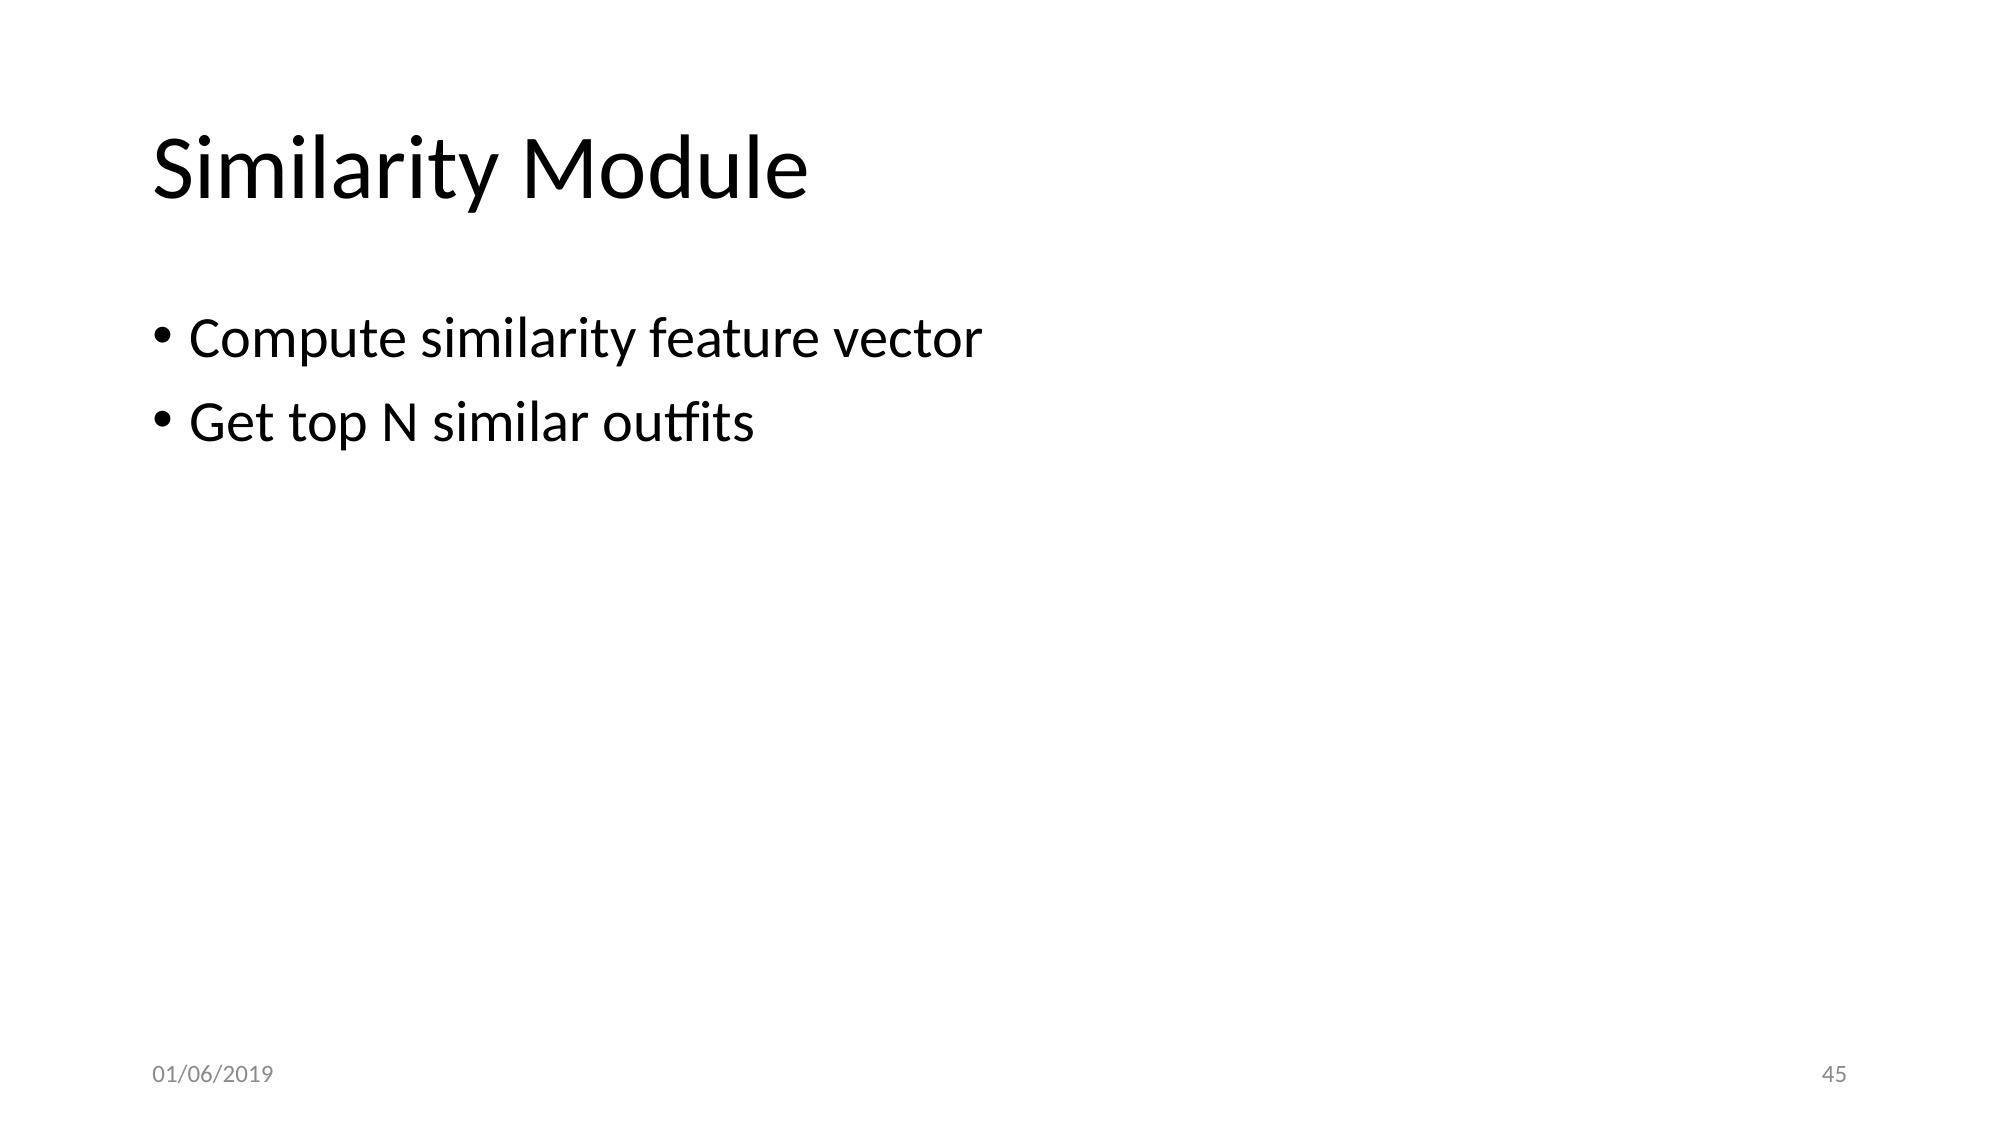

# Similarity Module
Compute similarity feature vector
Get top N similar outfits
01/06/2019
45